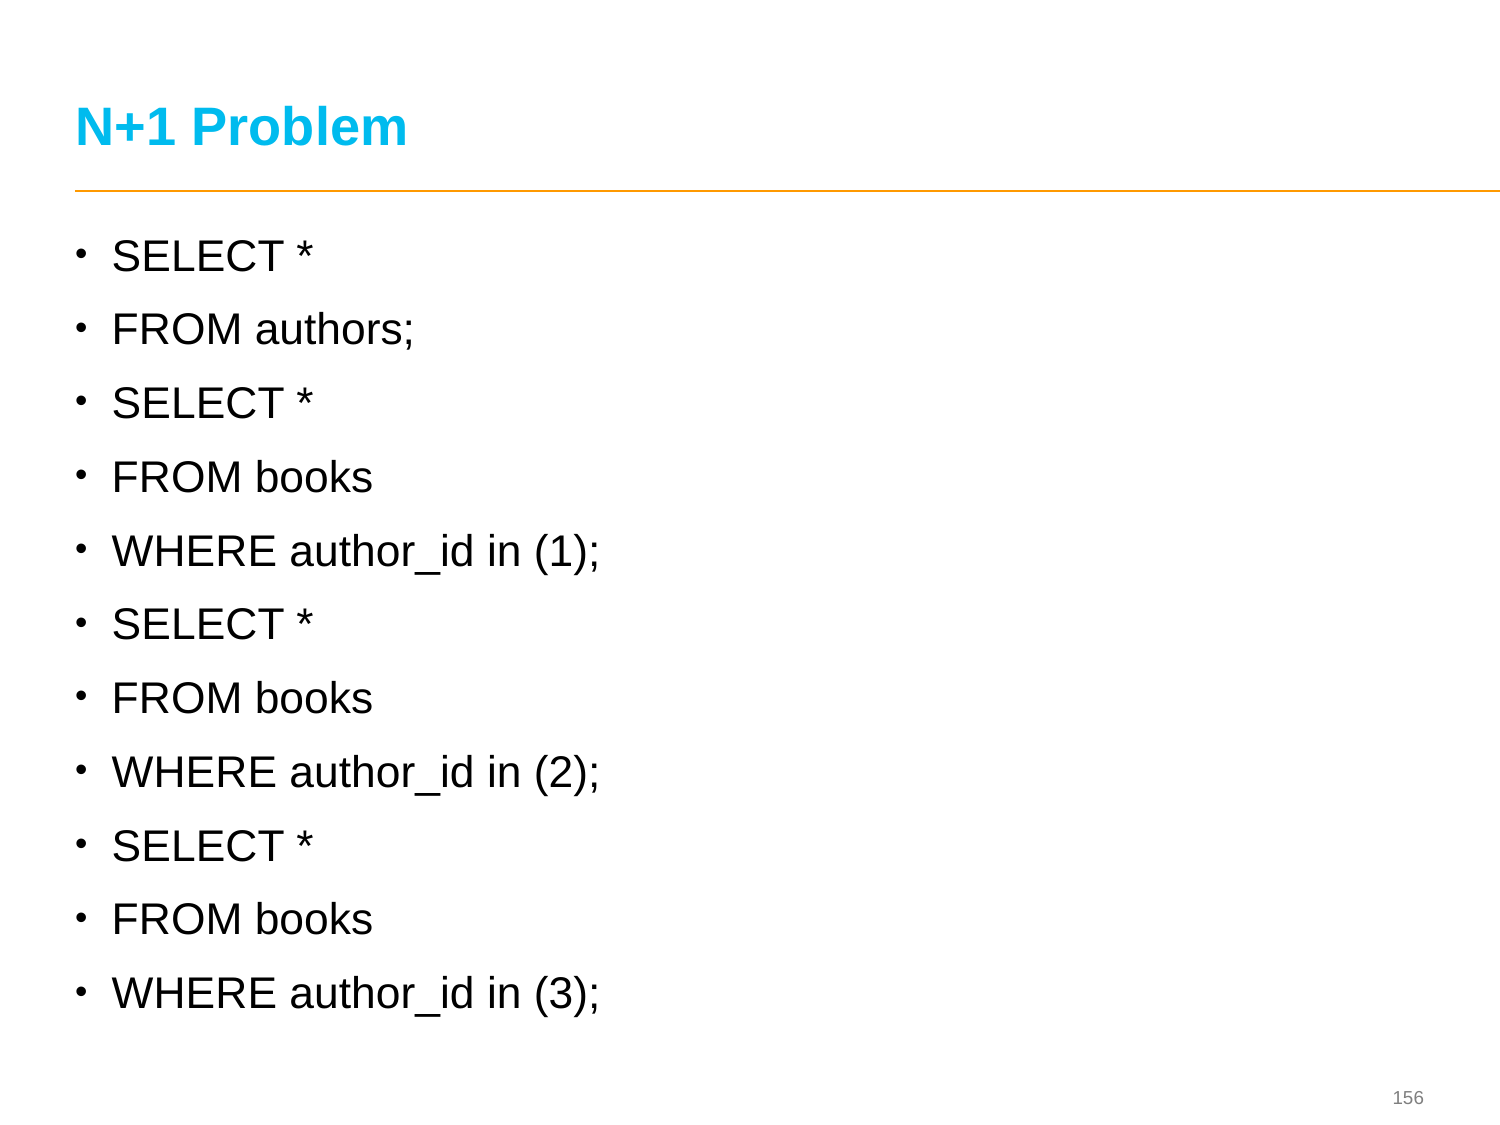

# N+1 Problem
SELECT *
FROM authors;
SELECT *
FROM books
WHERE author_id in (1);
SELECT *
FROM books
WHERE author_id in (2);
SELECT *
FROM books
WHERE author_id in (3);